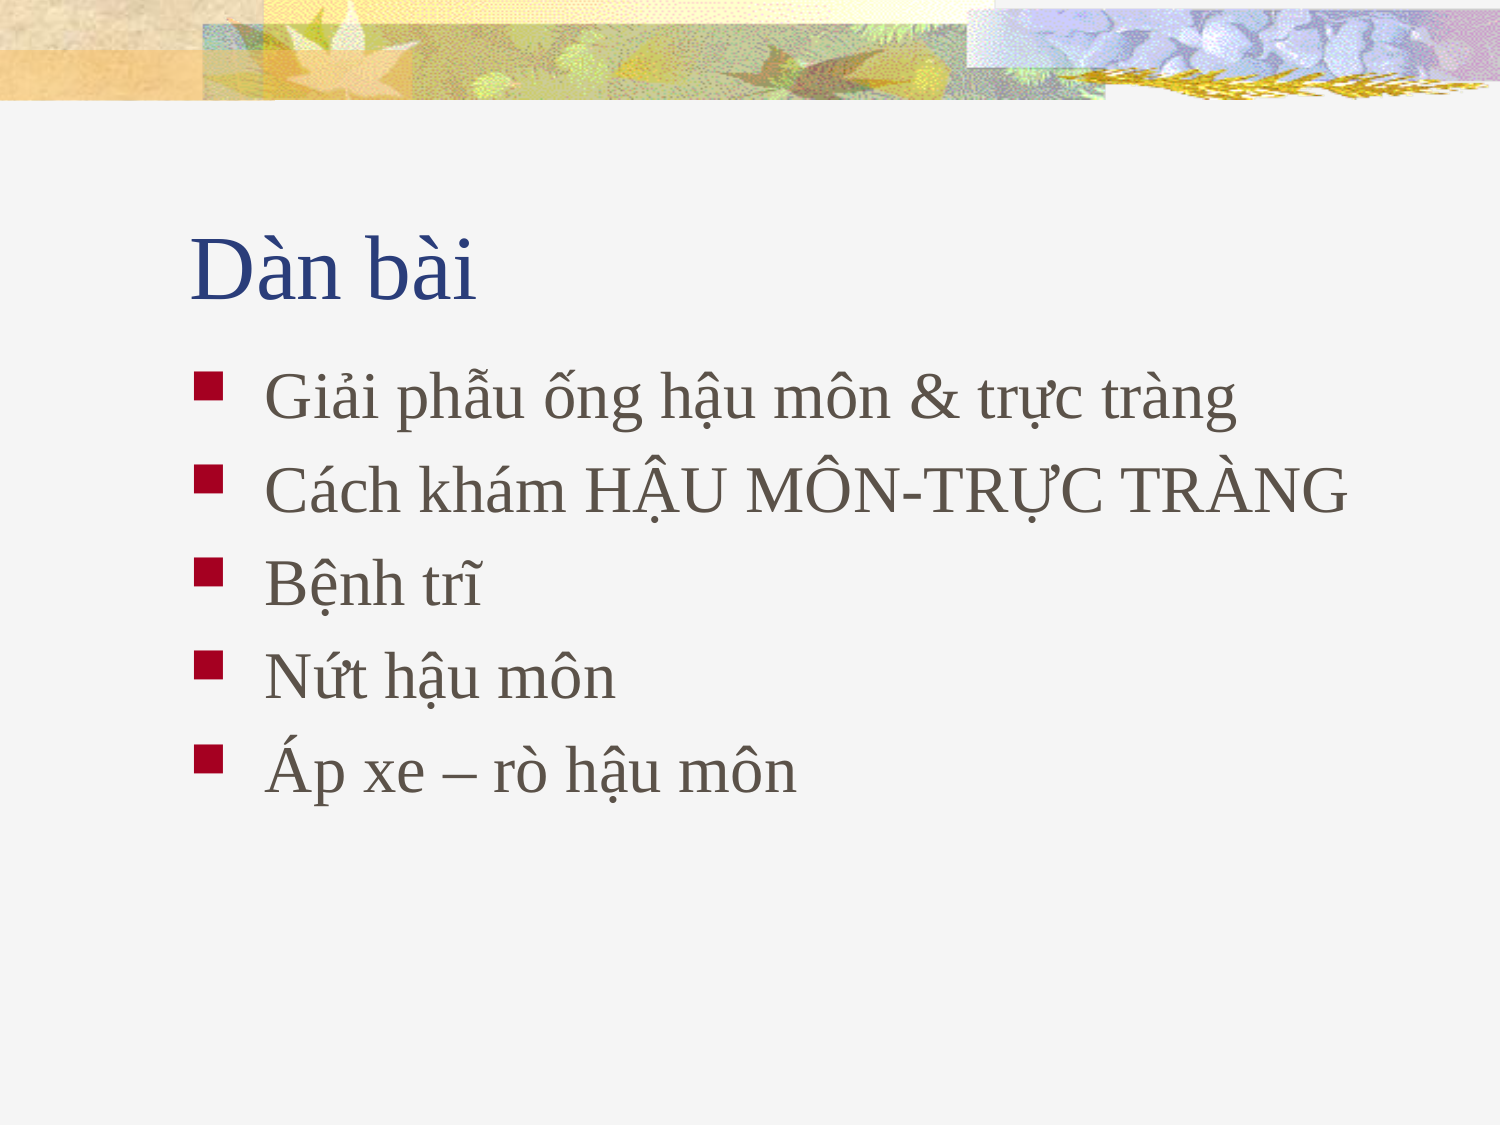

# Dàn bài
Giải phẫu ống hậu môn & trực tràng
Cách khám HẬU MÔN-TRỰC TRÀNG
Bệnh trĩ
Nứt hậu môn
Áp xe – rò hậu môn